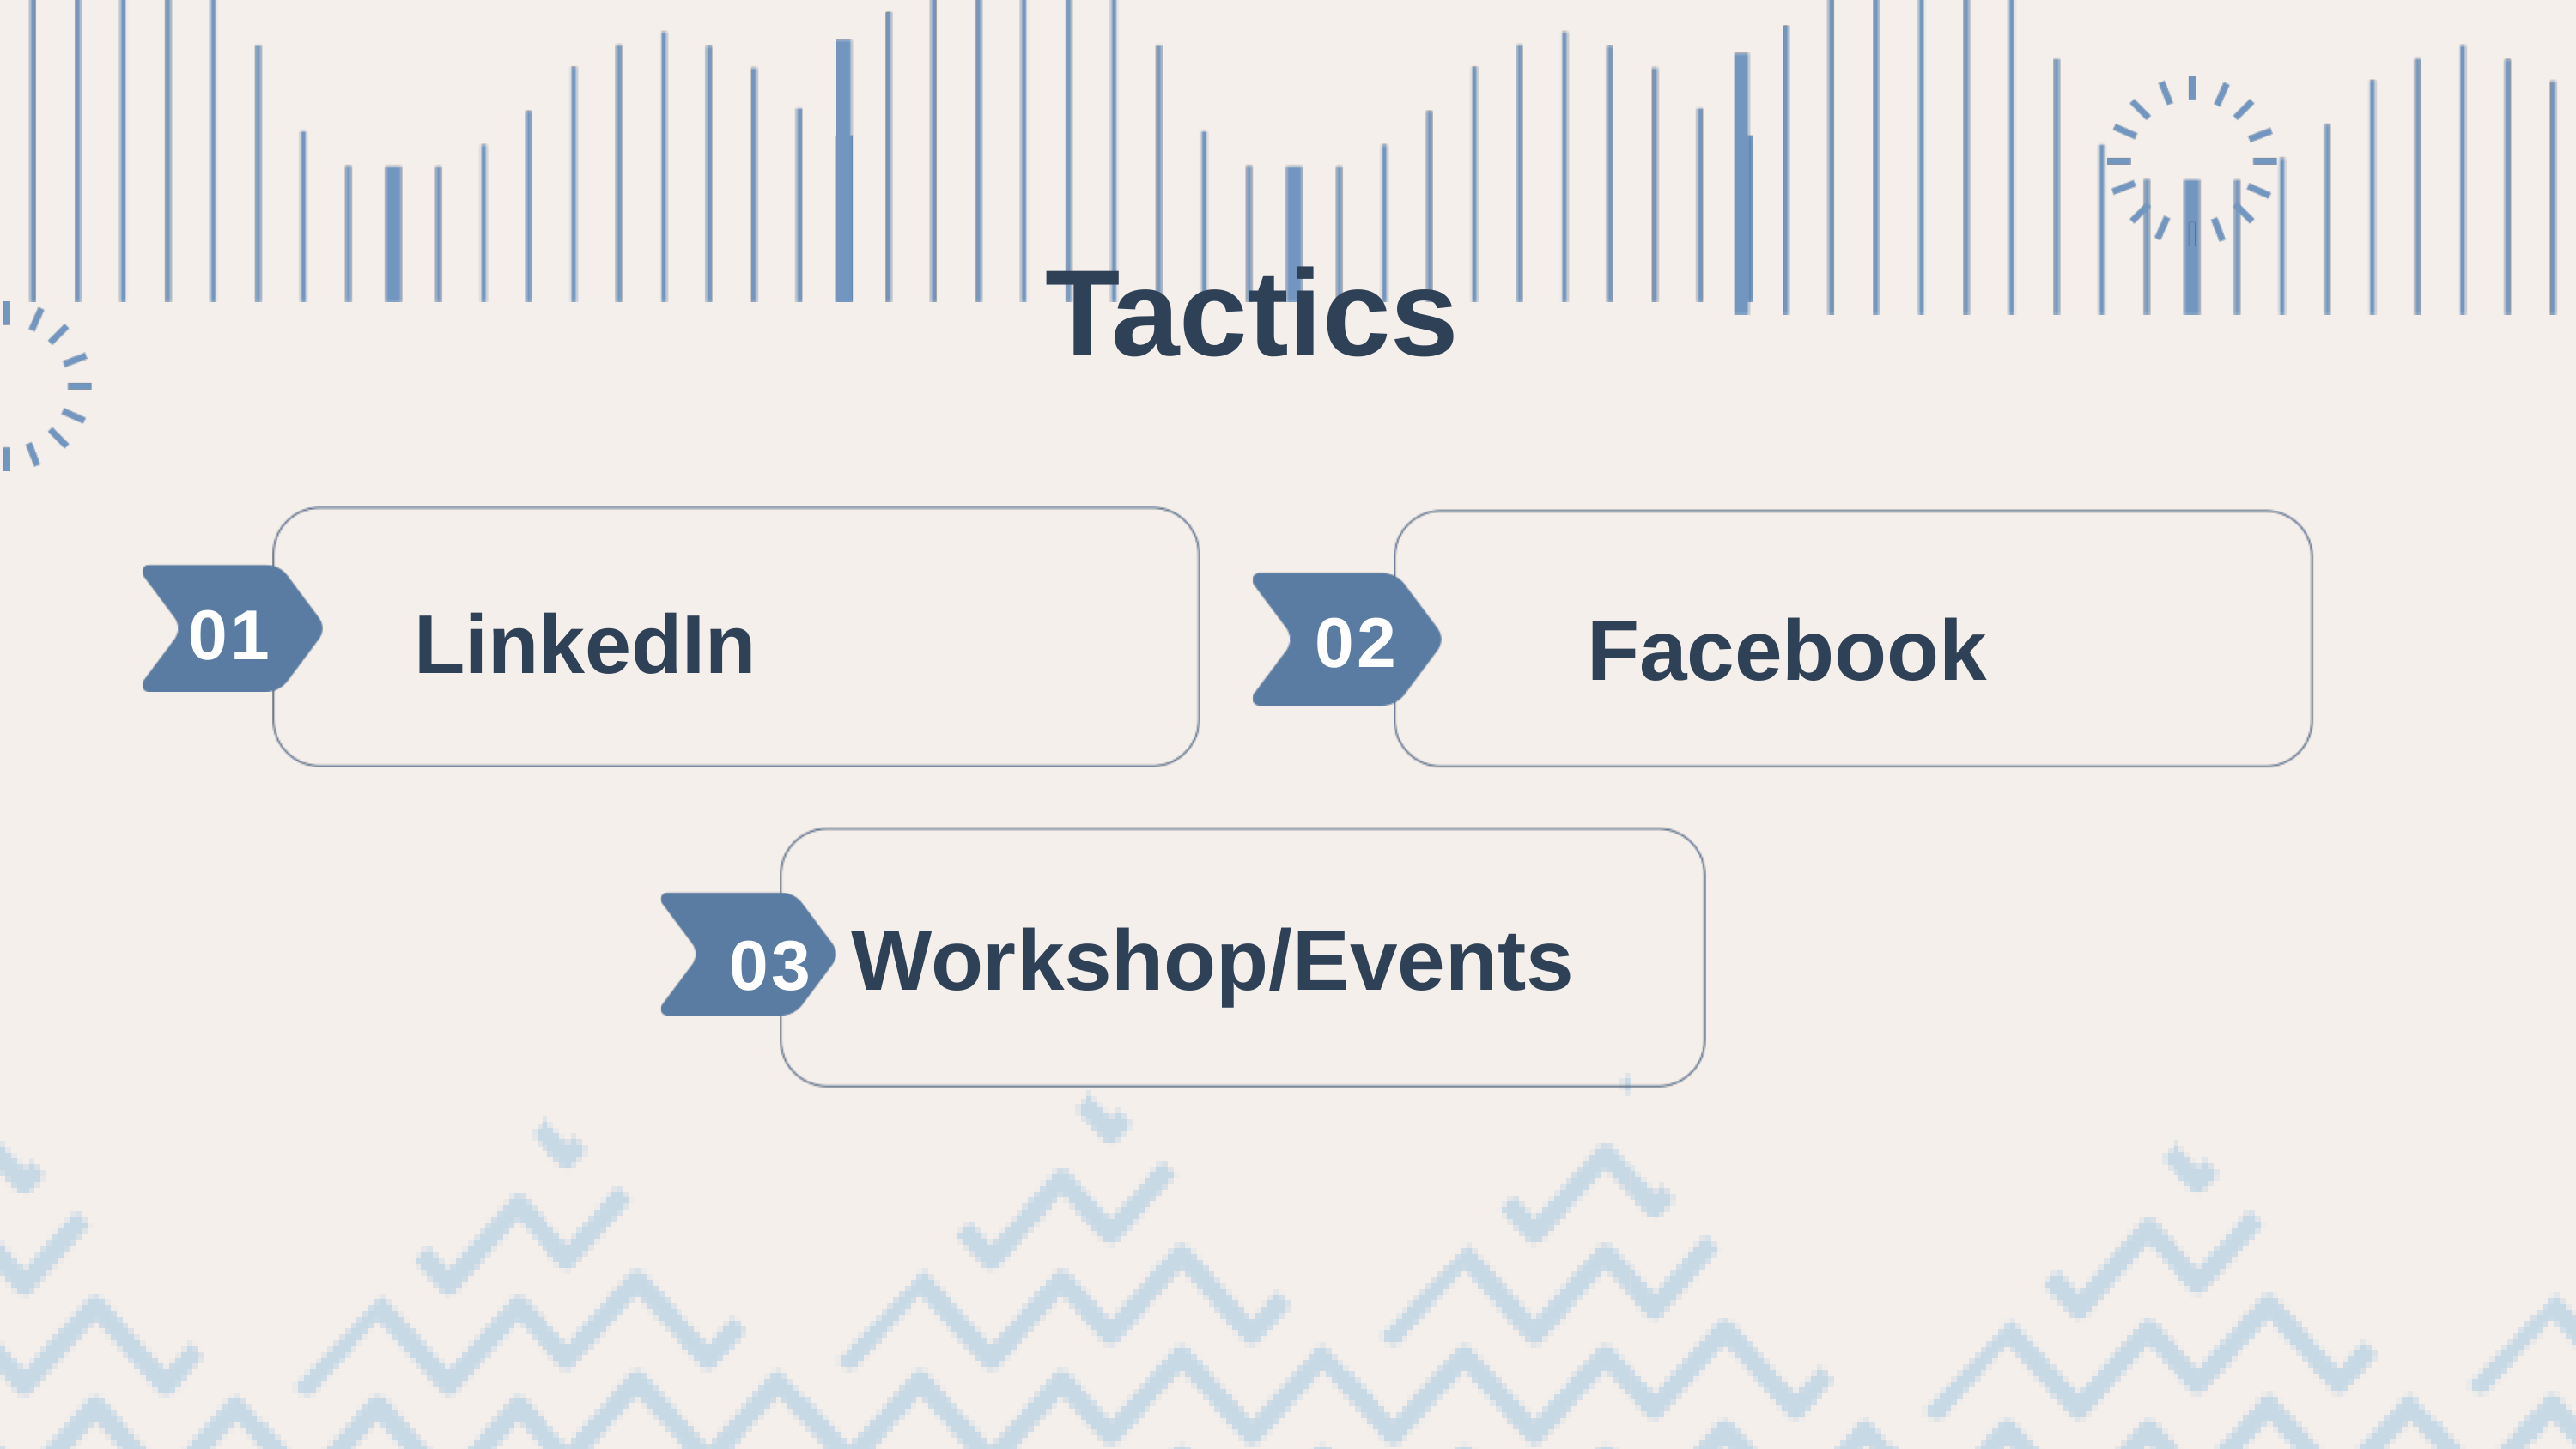

Tactics

LinkedIn
01
Facebook
02

Workshop/Events
03